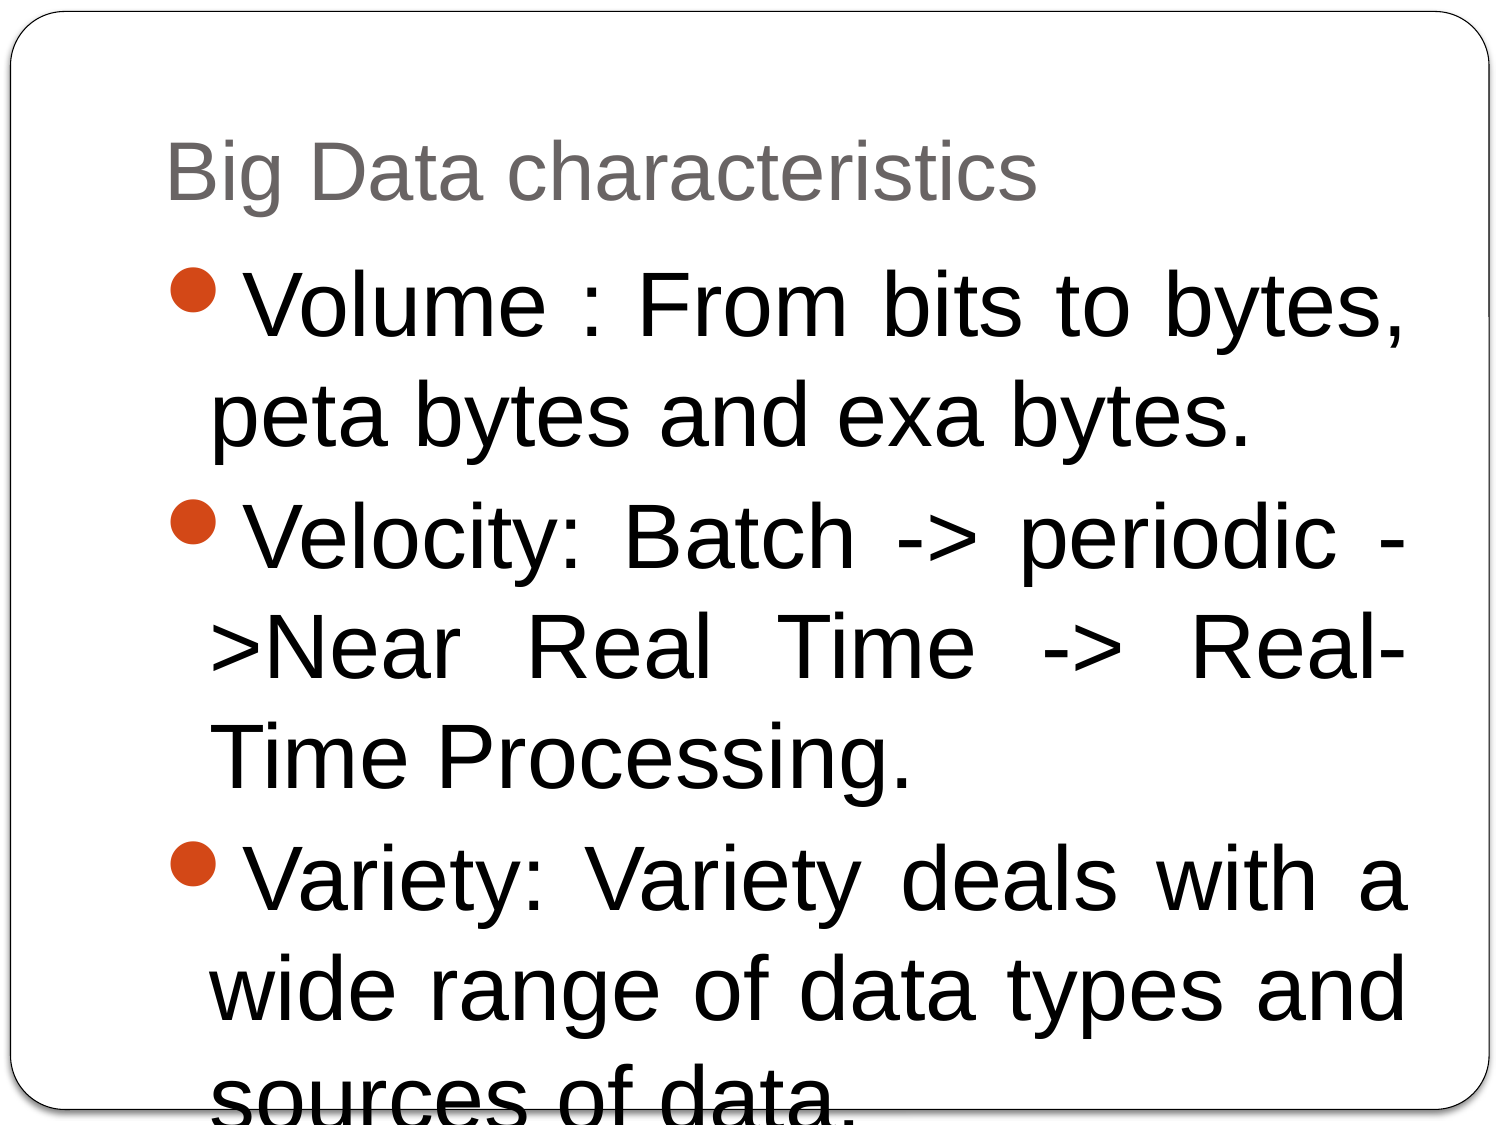

# Big Data characteristics
Volume : From bits to bytes, peta bytes and exa bytes.
Velocity: Batch -> periodic ->Near Real Time -> Real-Time Processing.
Variety: Variety deals with a wide range of data types and sources of data.